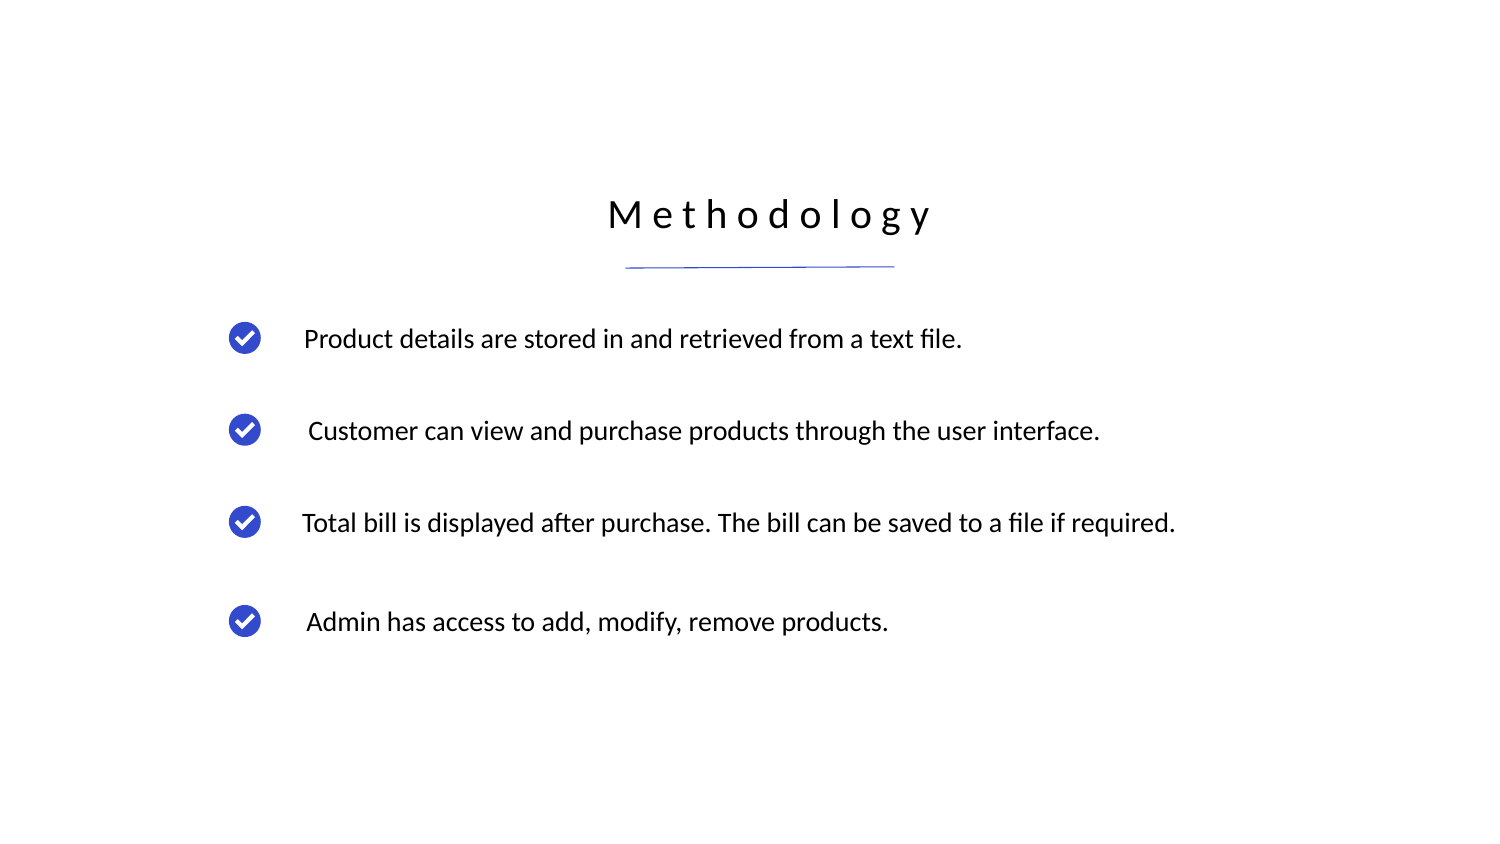

Methodology
Product details are stored in and retrieved from a text file.

Customer can view and purchase products through the user interface.

Total bill is displayed after purchase. The bill can be saved to a file if required.

Admin has access to add, modify, remove products.